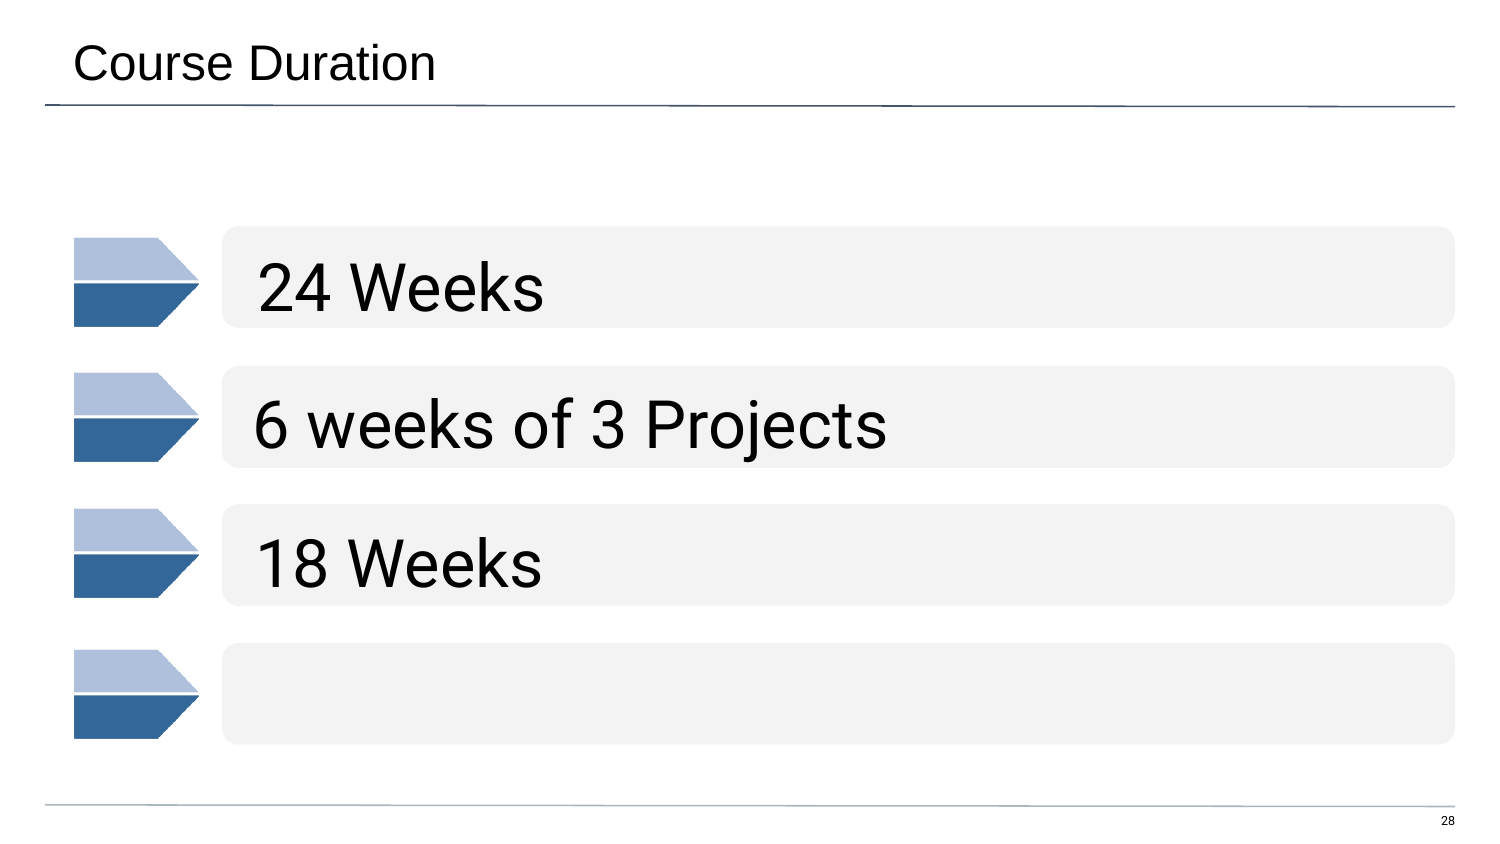

# Course Duration
24 Weeks
6 weeks of 3 Projects
18 Weeks